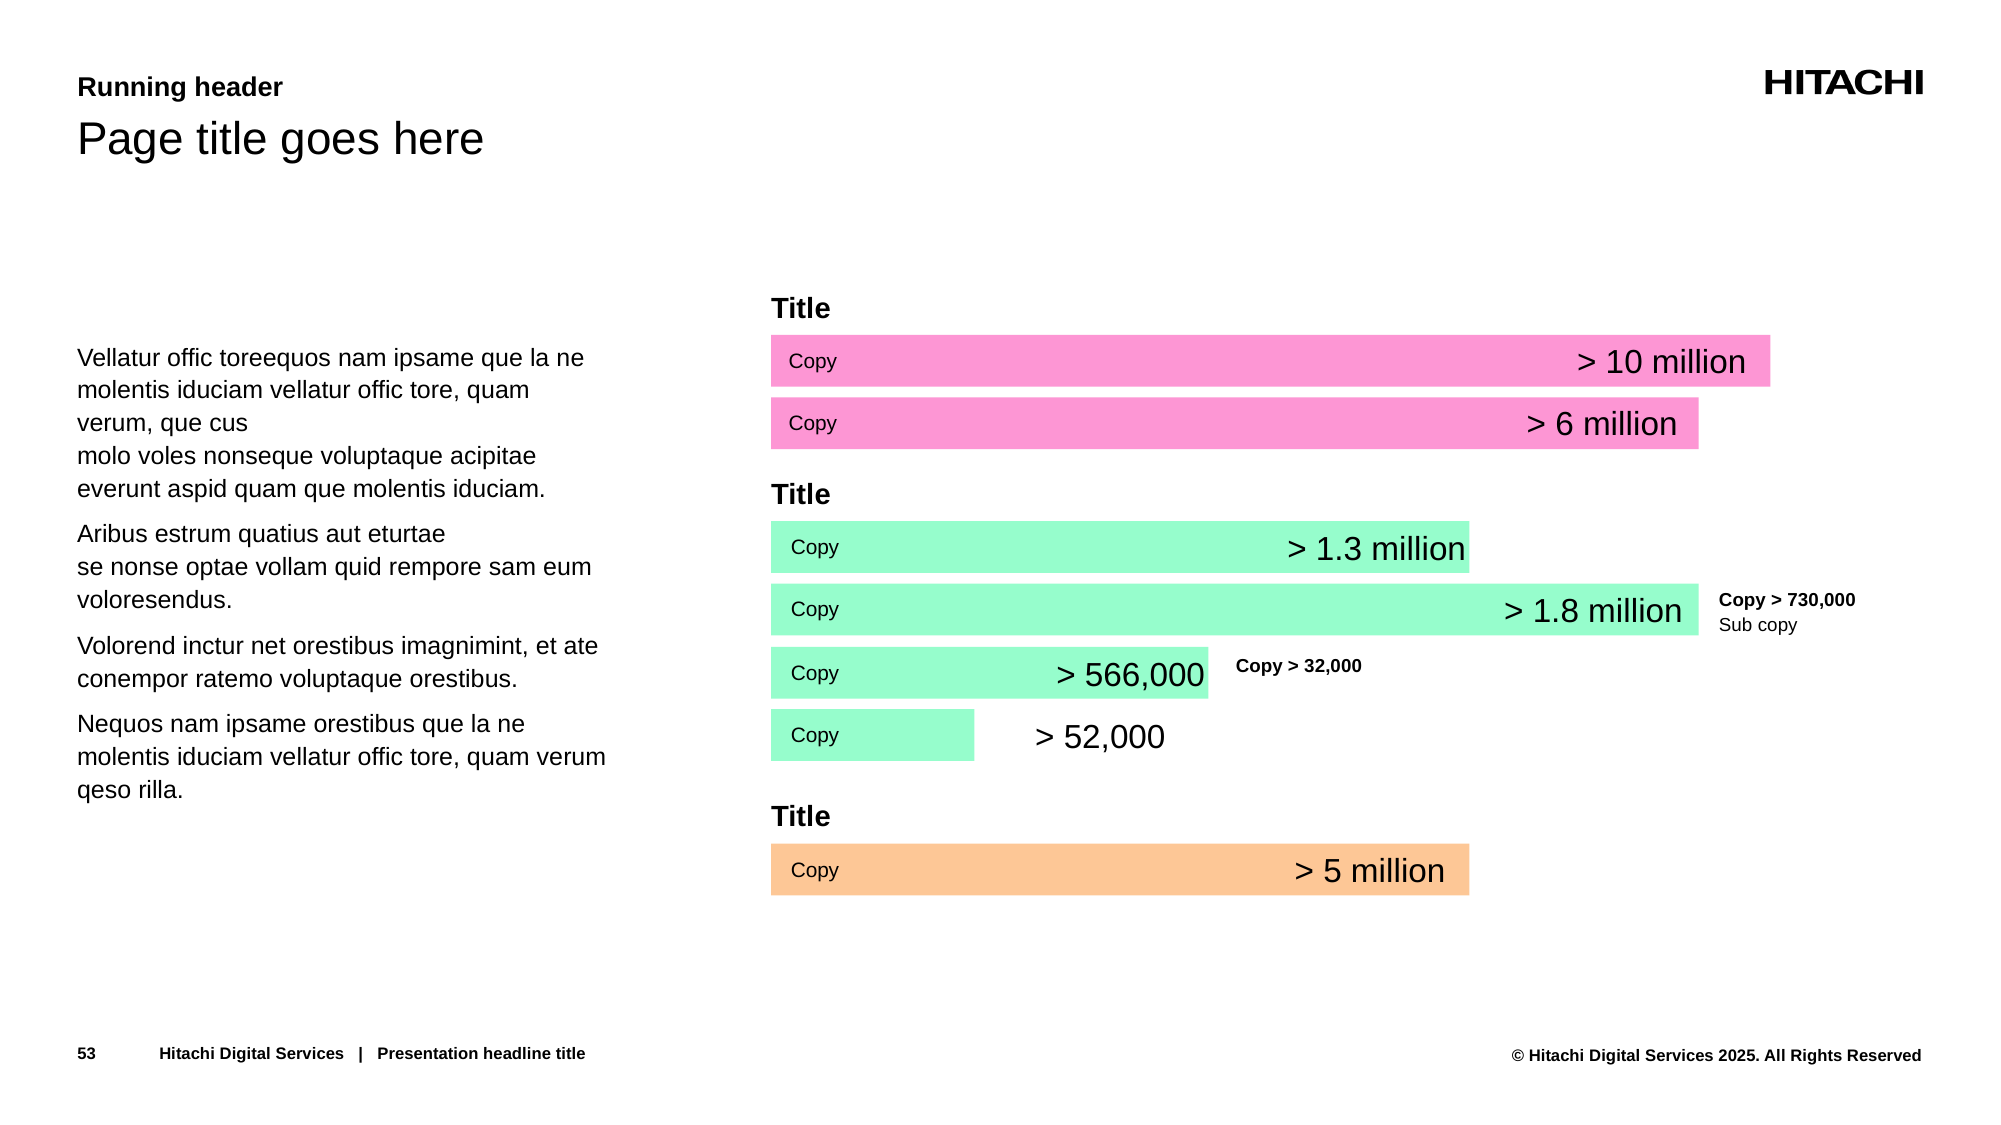

Running header
# Page title goes here

Title
> 10 million
Copy
Vellatur offic toreequos nam ipsame que la ne molentis iduciam vellatur offic tore, quam verum, que cus
molo voles nonseque voluptaque acipitae everunt aspid quam que molentis iduciam.
Aribus estrum quatius aut eturtae
se nonse optae vollam quid rempore sam eum voloresendus.
Volorend inctur net orestibus imagnimint, et ate conempor ratemo voluptaque orestibus.
Nequos nam ipsame orestibus que la ne molentis iduciam vellatur offic tore, quam verum qeso rilla.

Copy
> 6 million

Title

Copy
> 1.3 million
Copy
> 1.8 million
Copy > 730,000
Sub copy

Copy
> 566,000
Copy > 32,000

Copy
> 52,000
Title
> 5 million
Copy
53
Hitachi Digital Services   |   Presentation headline title